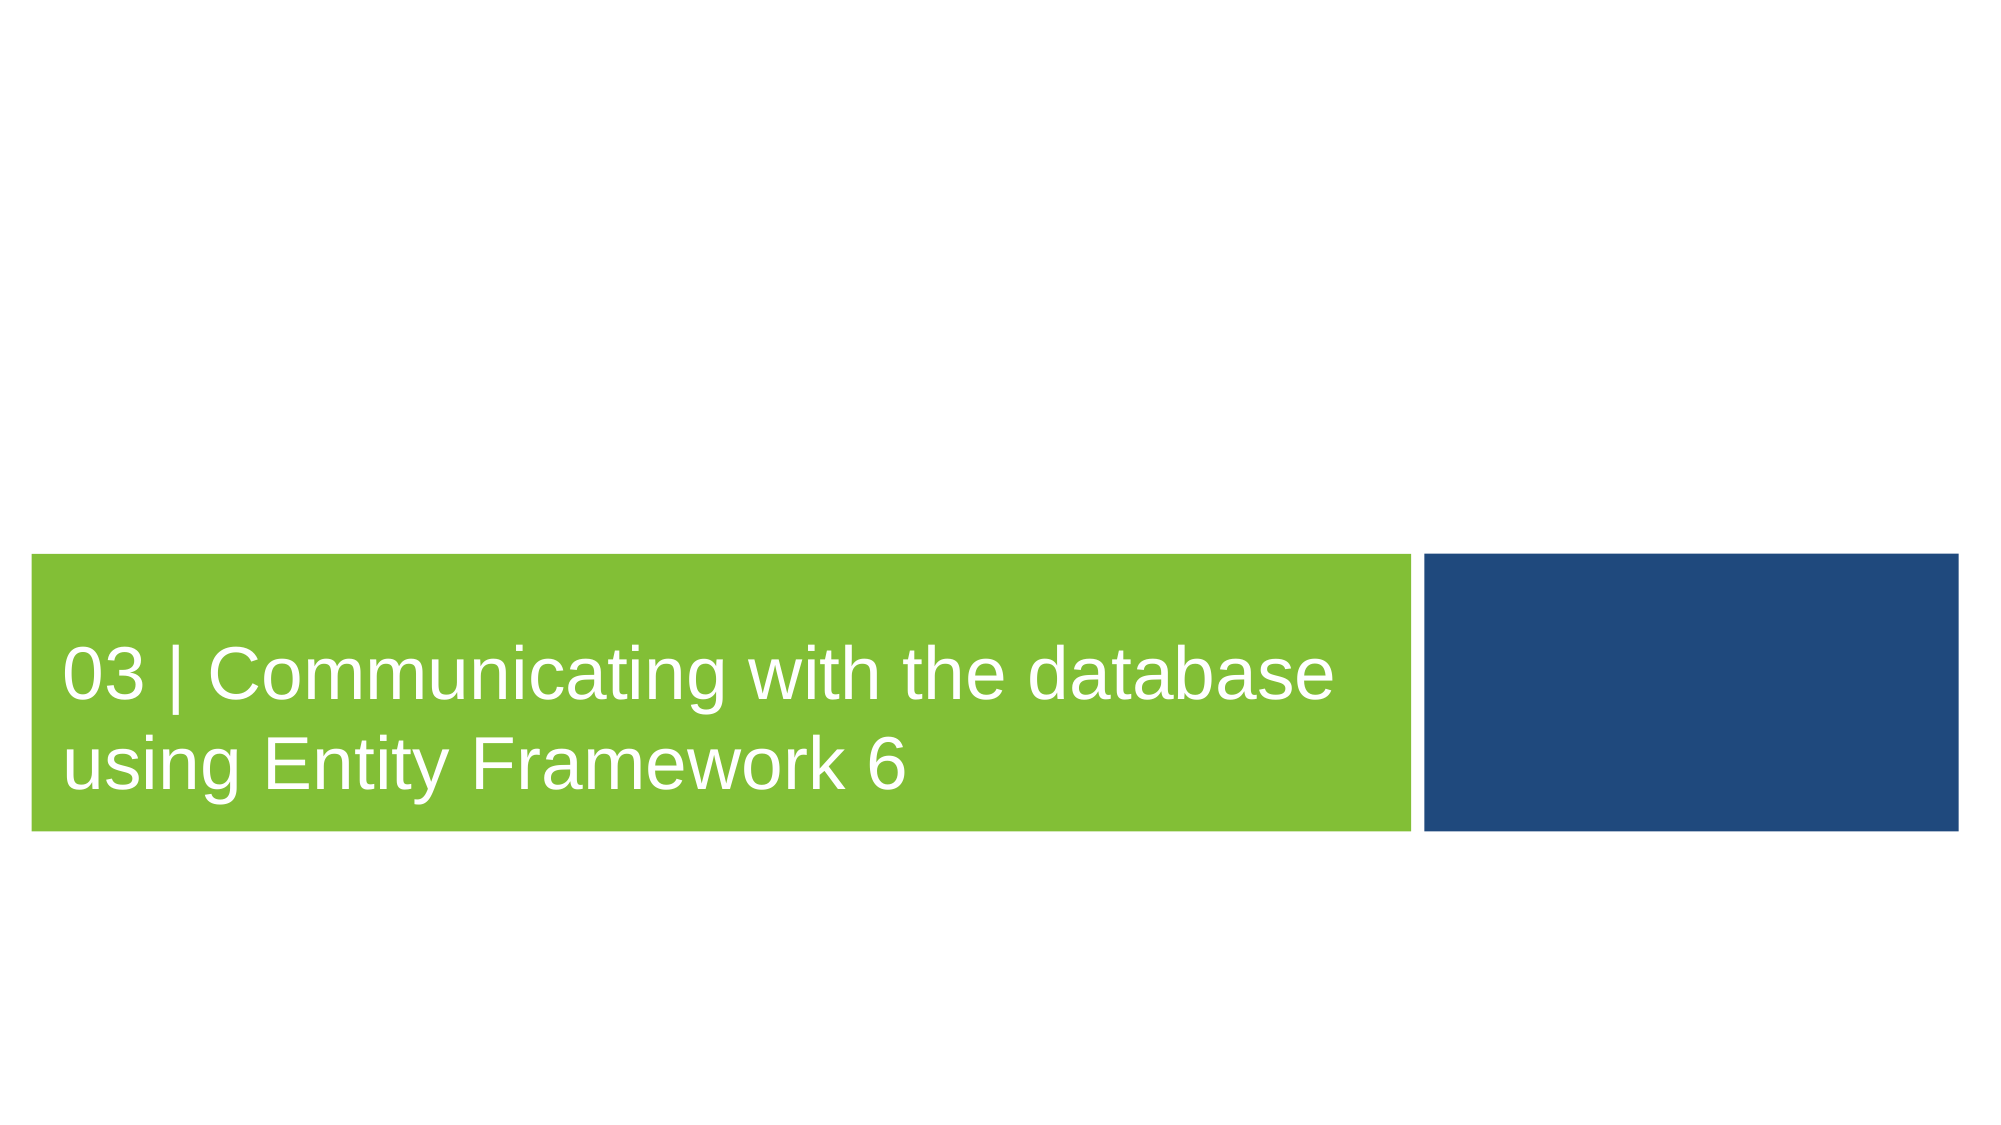

03 | Communicating with the database using Entity Framework 6